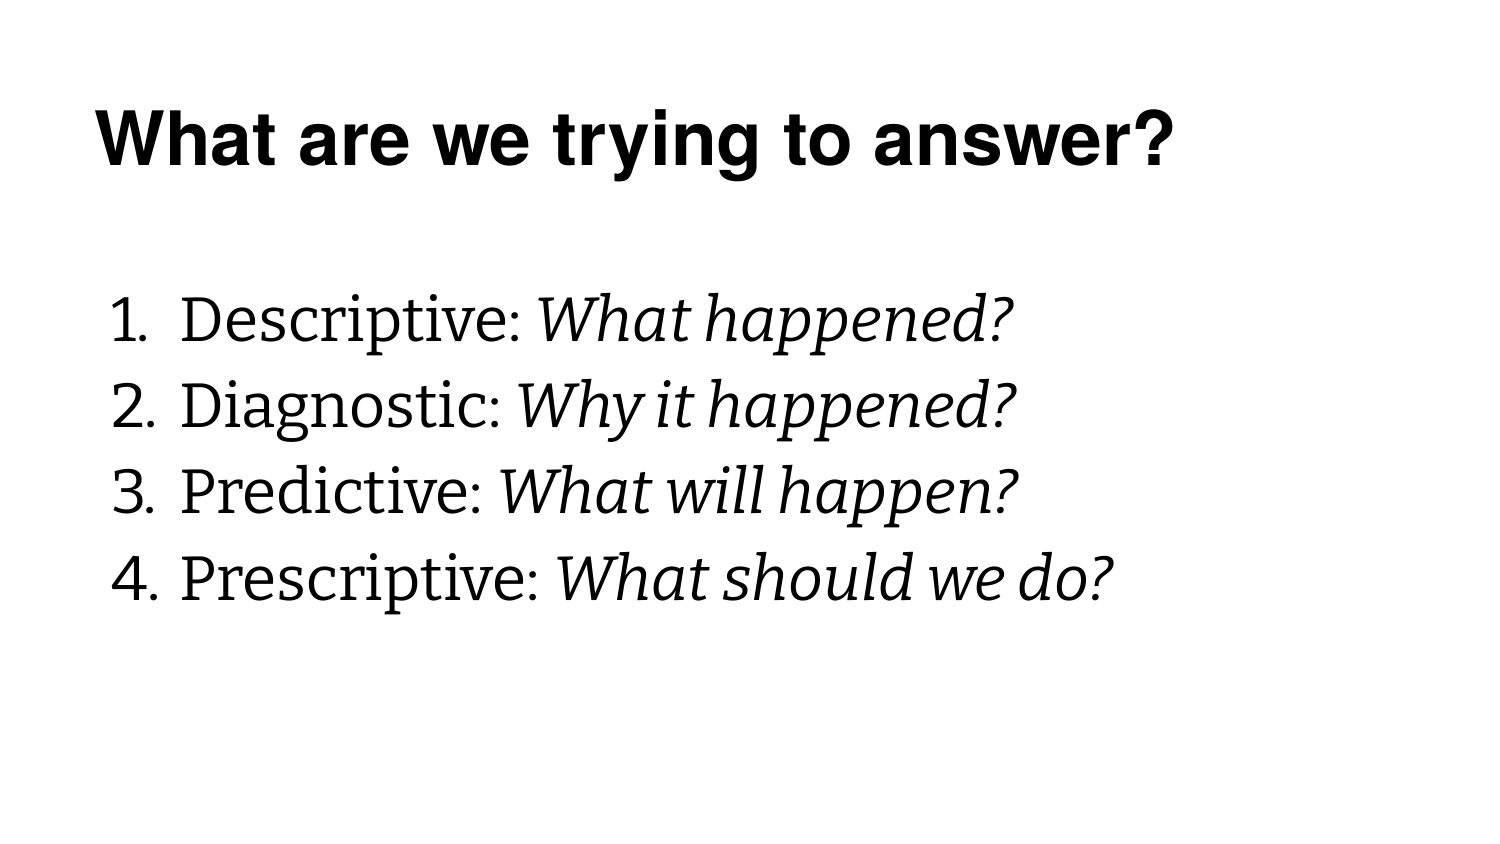

# What are we trying to answer?
Descriptive: What happened?
Diagnostic: Why it happened?
Predictive: What will happen?
Prescriptive: What should we do?